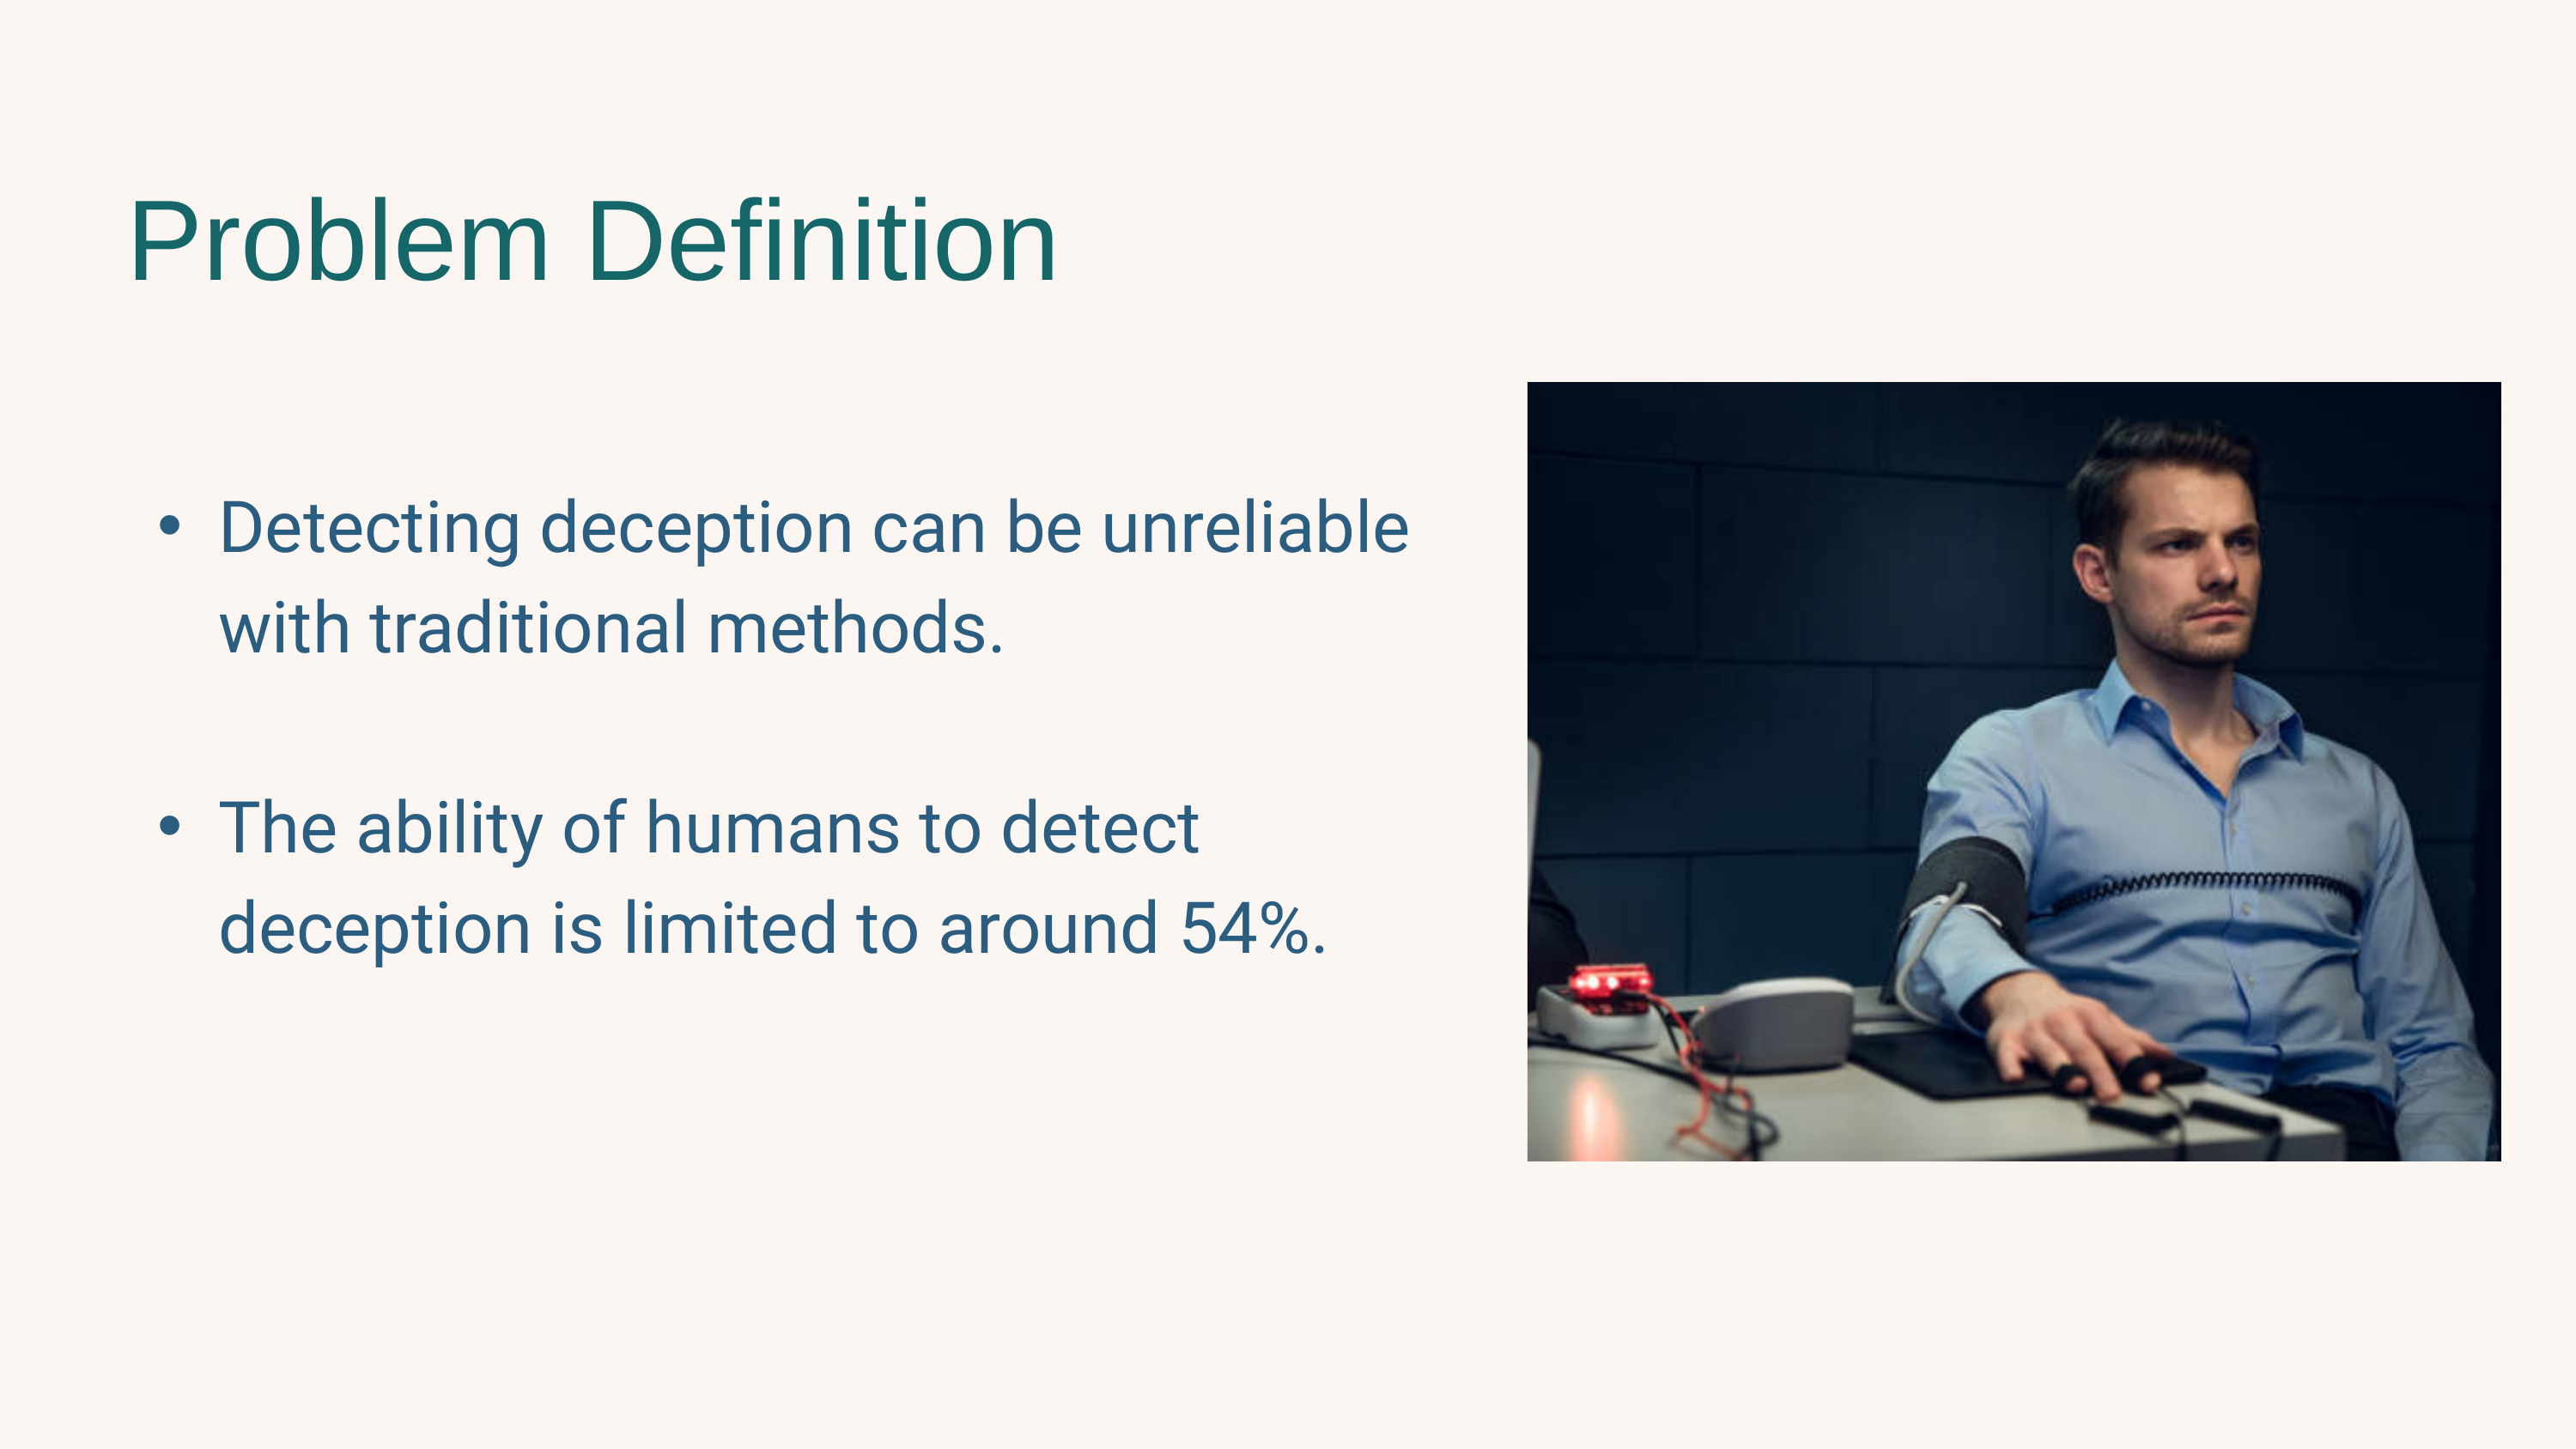

Problem Definition

Detecting deception can be unreliable with traditional methods.

The ability of humans to detect deception is limited to around 54%.